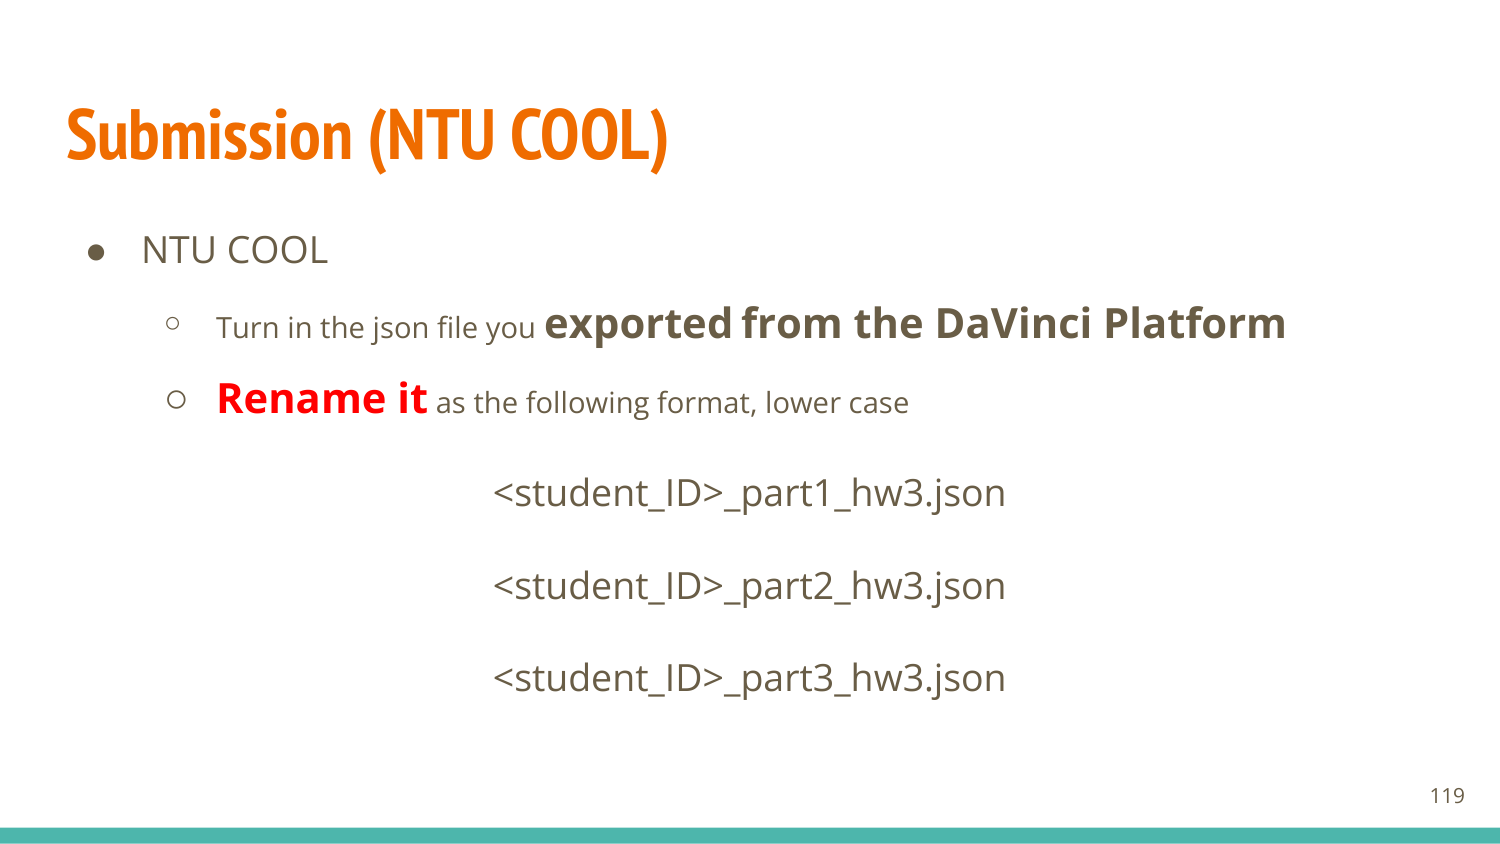

# Submission (NTU COOL)
NTU COOL
Turn in the json file you exported from the DaVinci Platform
Rename it as the following format, lower case
<student_ID>_part1_hw3.json
<student_ID>_part2_hw3.json
<student_ID>_part3_hw3.json

119